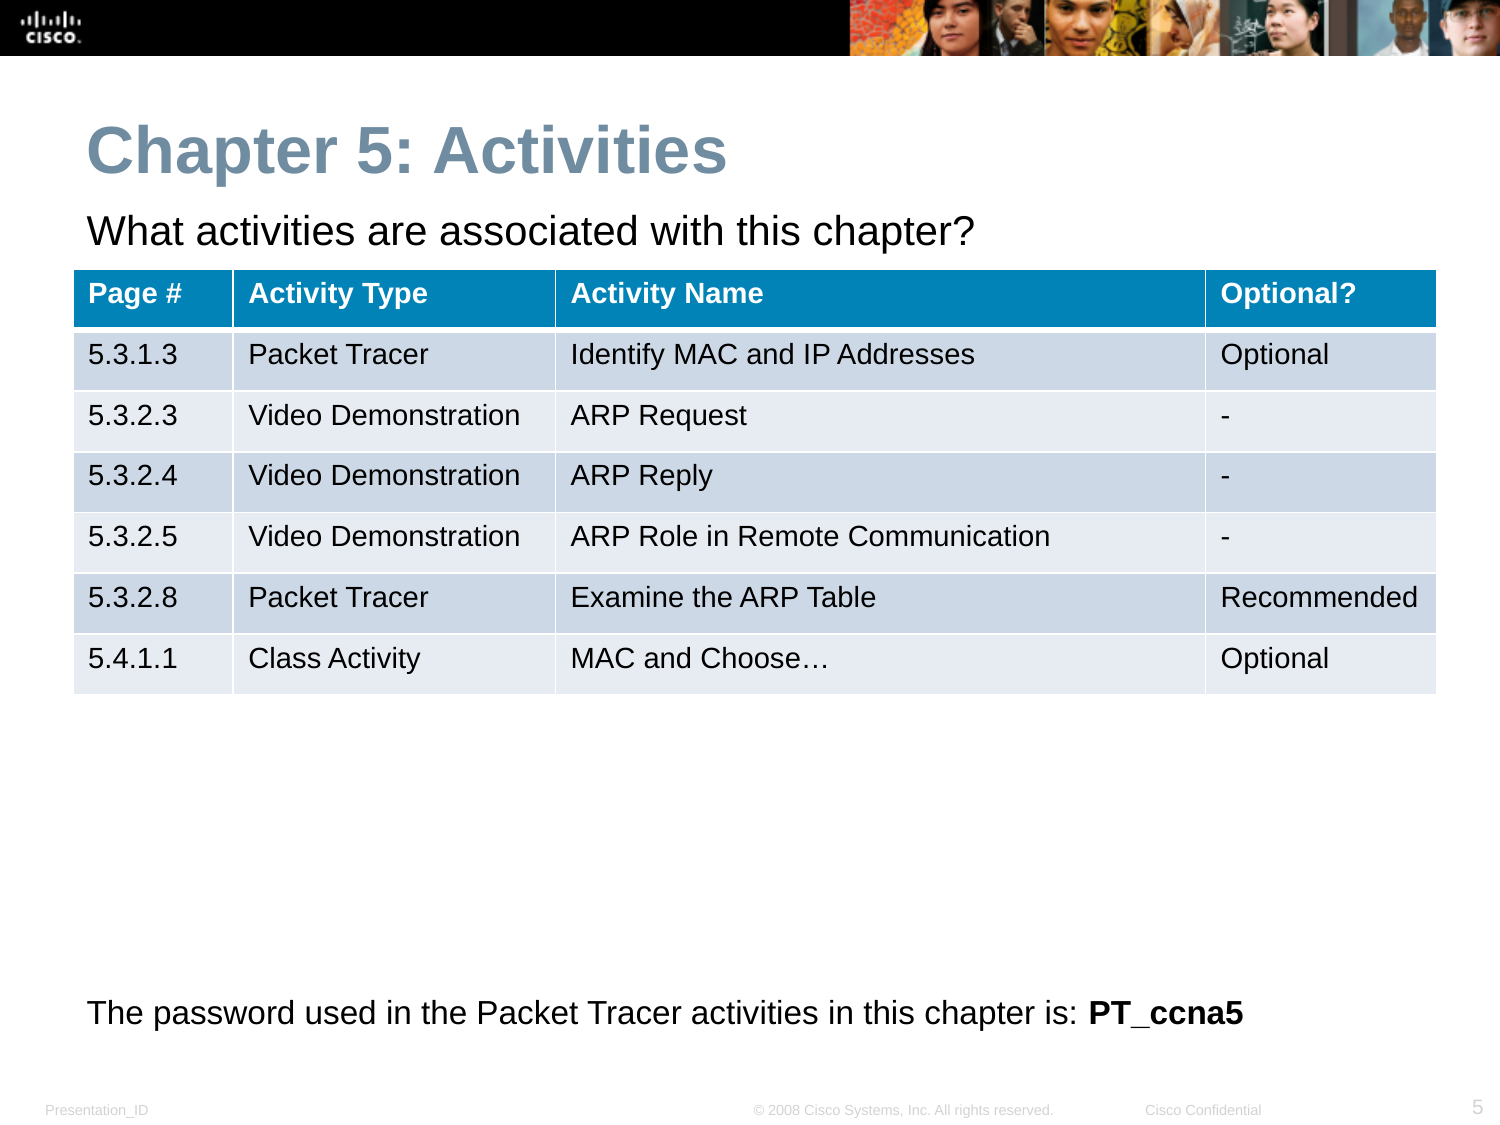

Chapter 5: Activities
What activities are associated with this chapter?

| Page # | Activity Type | Activity Name | Optional? |
| --- | --- | --- | --- |
| 5.3.1.3 | Packet Tracer | Identify MAC and IP Addresses | Optional |
| 5.3.2.3 | Video Demonstration | ARP Request | - |
| 5.3.2.4 | Video Demonstration | ARP Reply | - |
| 5.3.2.5 | Video Demonstration | ARP Role in Remote Communication | - |
| 5.3.2.8 | Packet Tracer | Examine the ARP Table | Recommended |
| 5.4.1.1 | Class Activity | MAC and Choose… | Optional |
The password used in the Packet Tracer activities in this chapter is: PT_ccna5